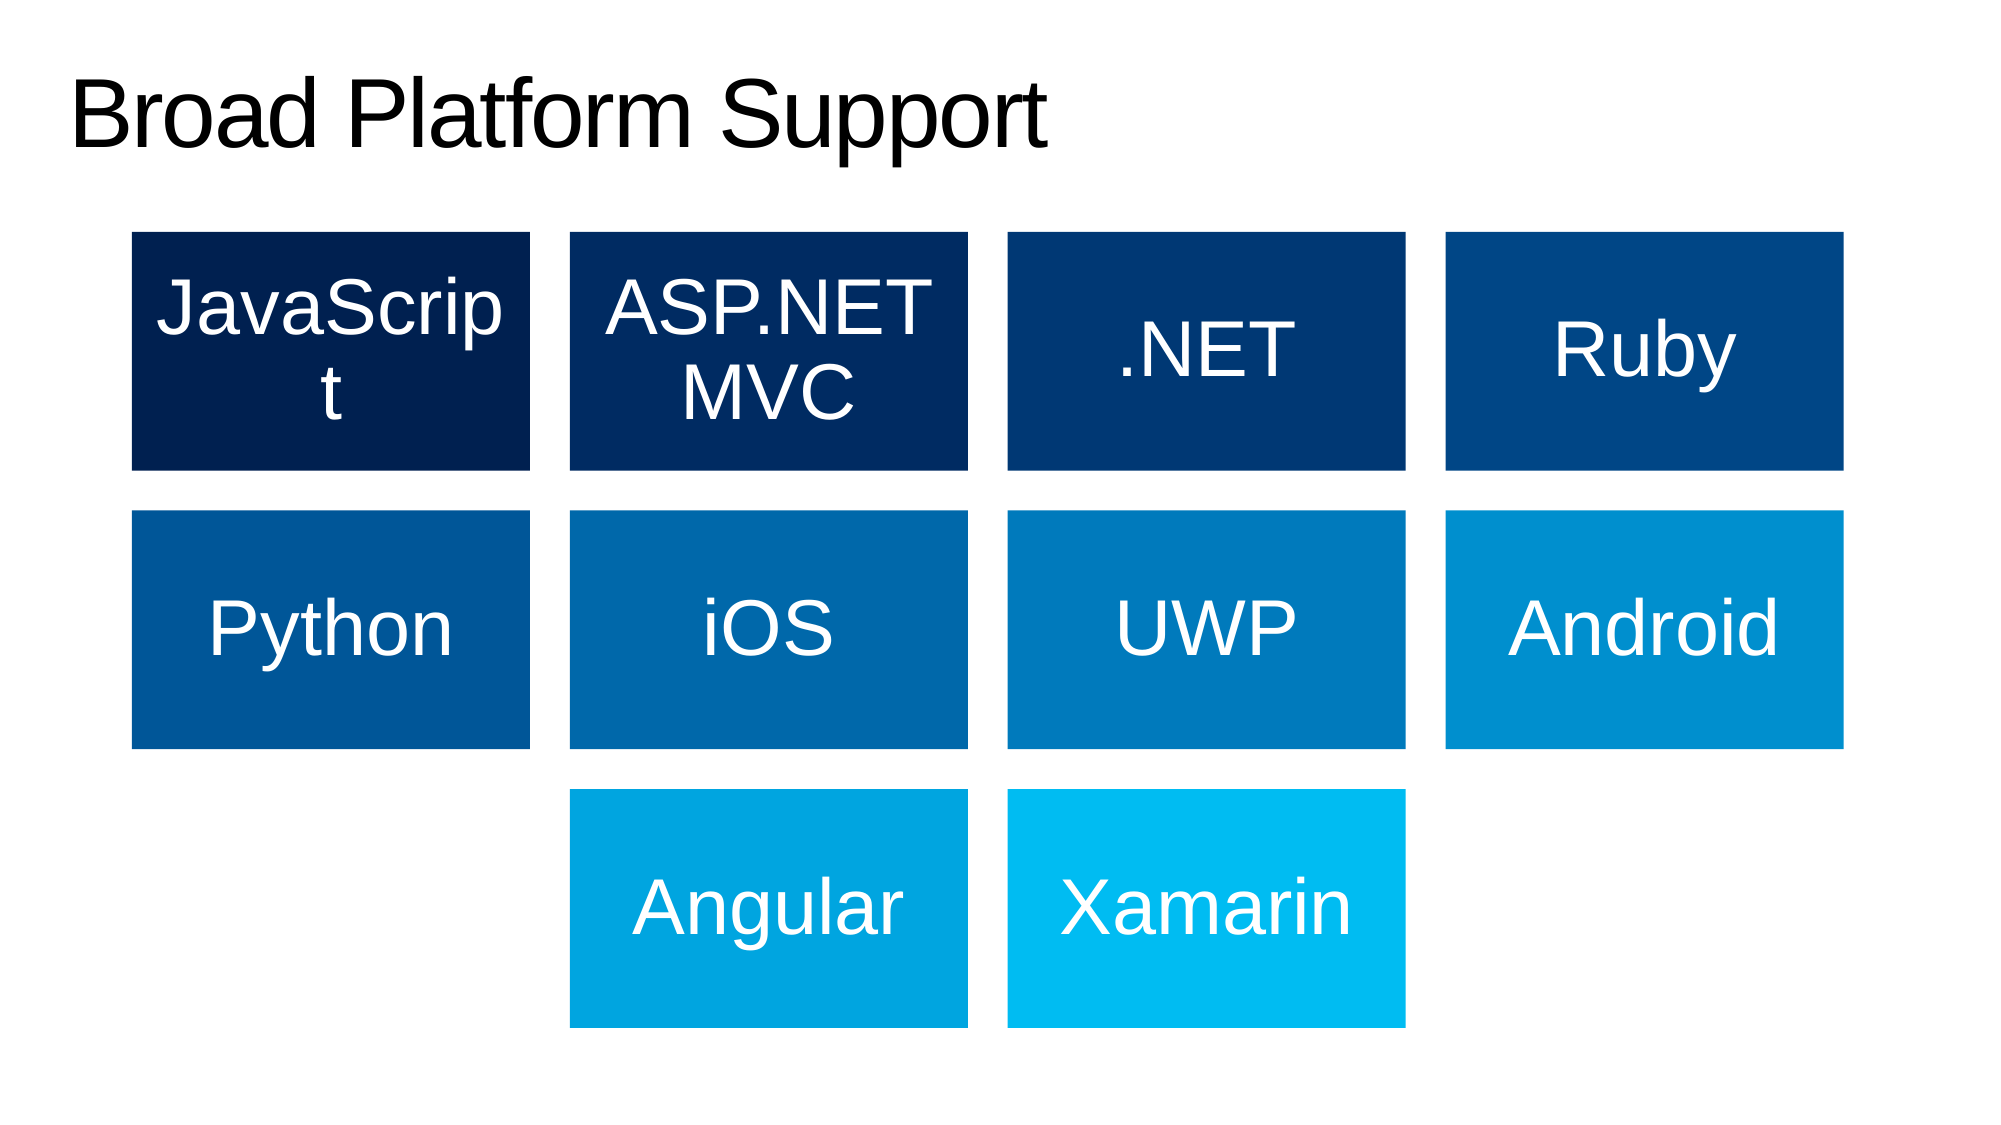

# Broad Platform Support
JavaScript
ASP.NET MVC
.NET
Ruby
Python
iOS
UWP
Android
Angular
Xamarin